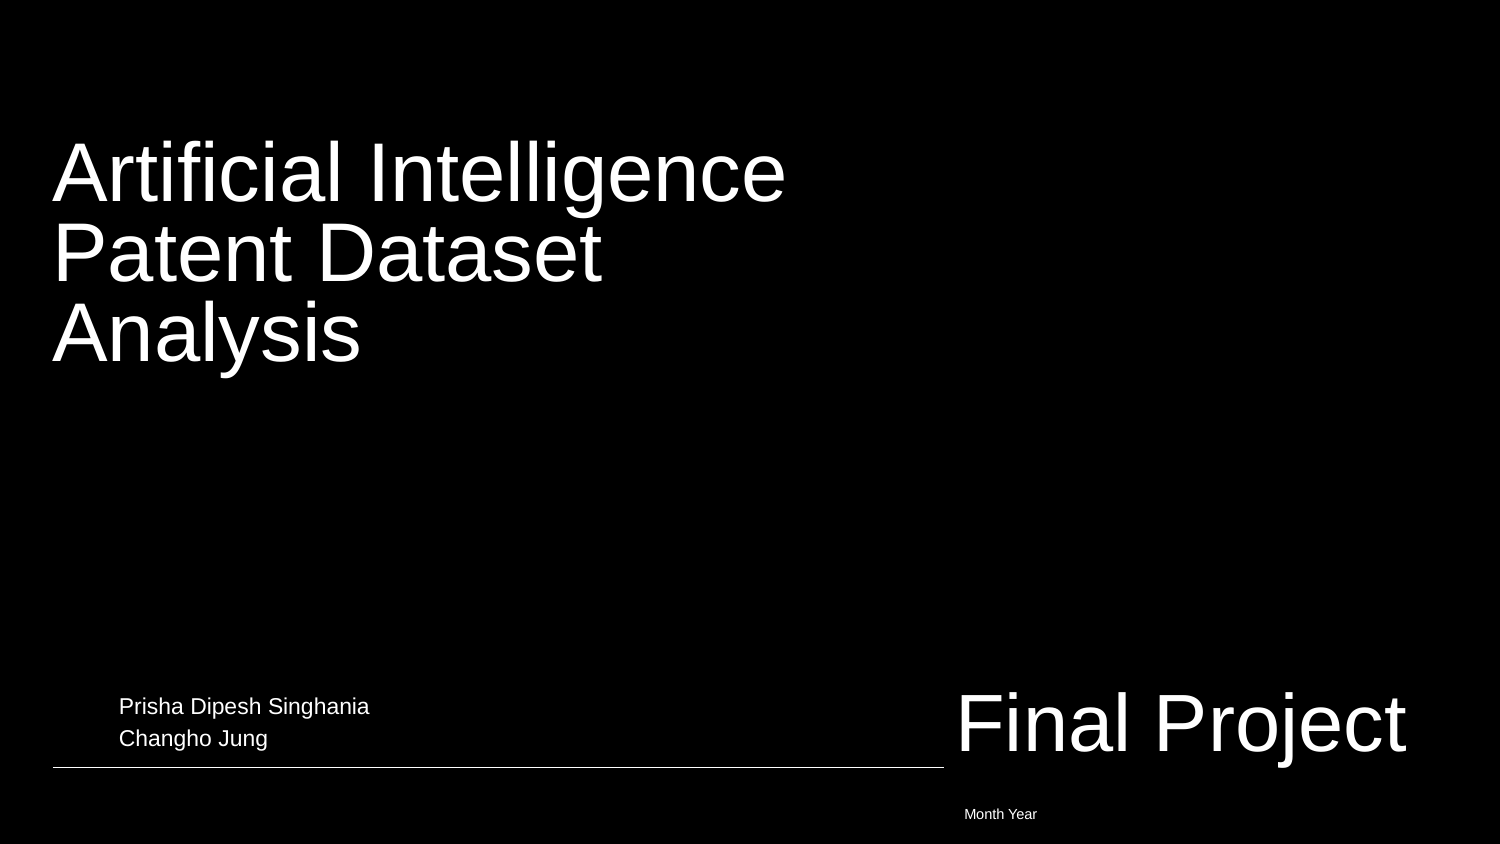

# Artificial Intelligence Patent Dataset Analysis
Final Project
Prisha Dipesh Singhania
Changho Jung
1
Month Year